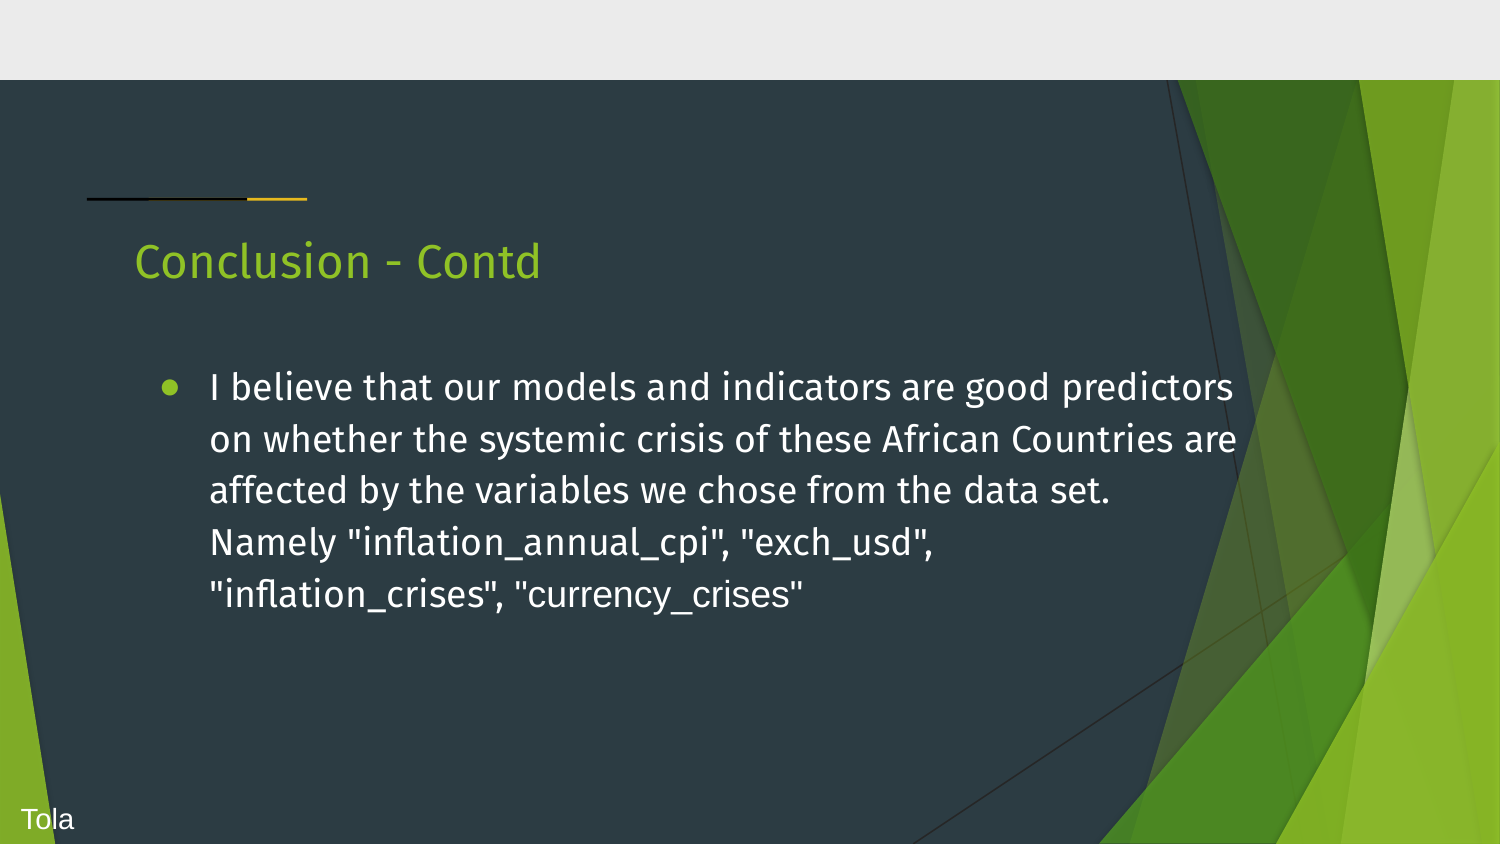

# Conclusion - Contd
I believe that our models and indicators are good predictors on whether the systemic crisis of these African Countries are affected by the variables we chose from the data set. Namely "inflation_annual_cpi", "exch_usd", "inflation_crises", "currency_crises"

Tola